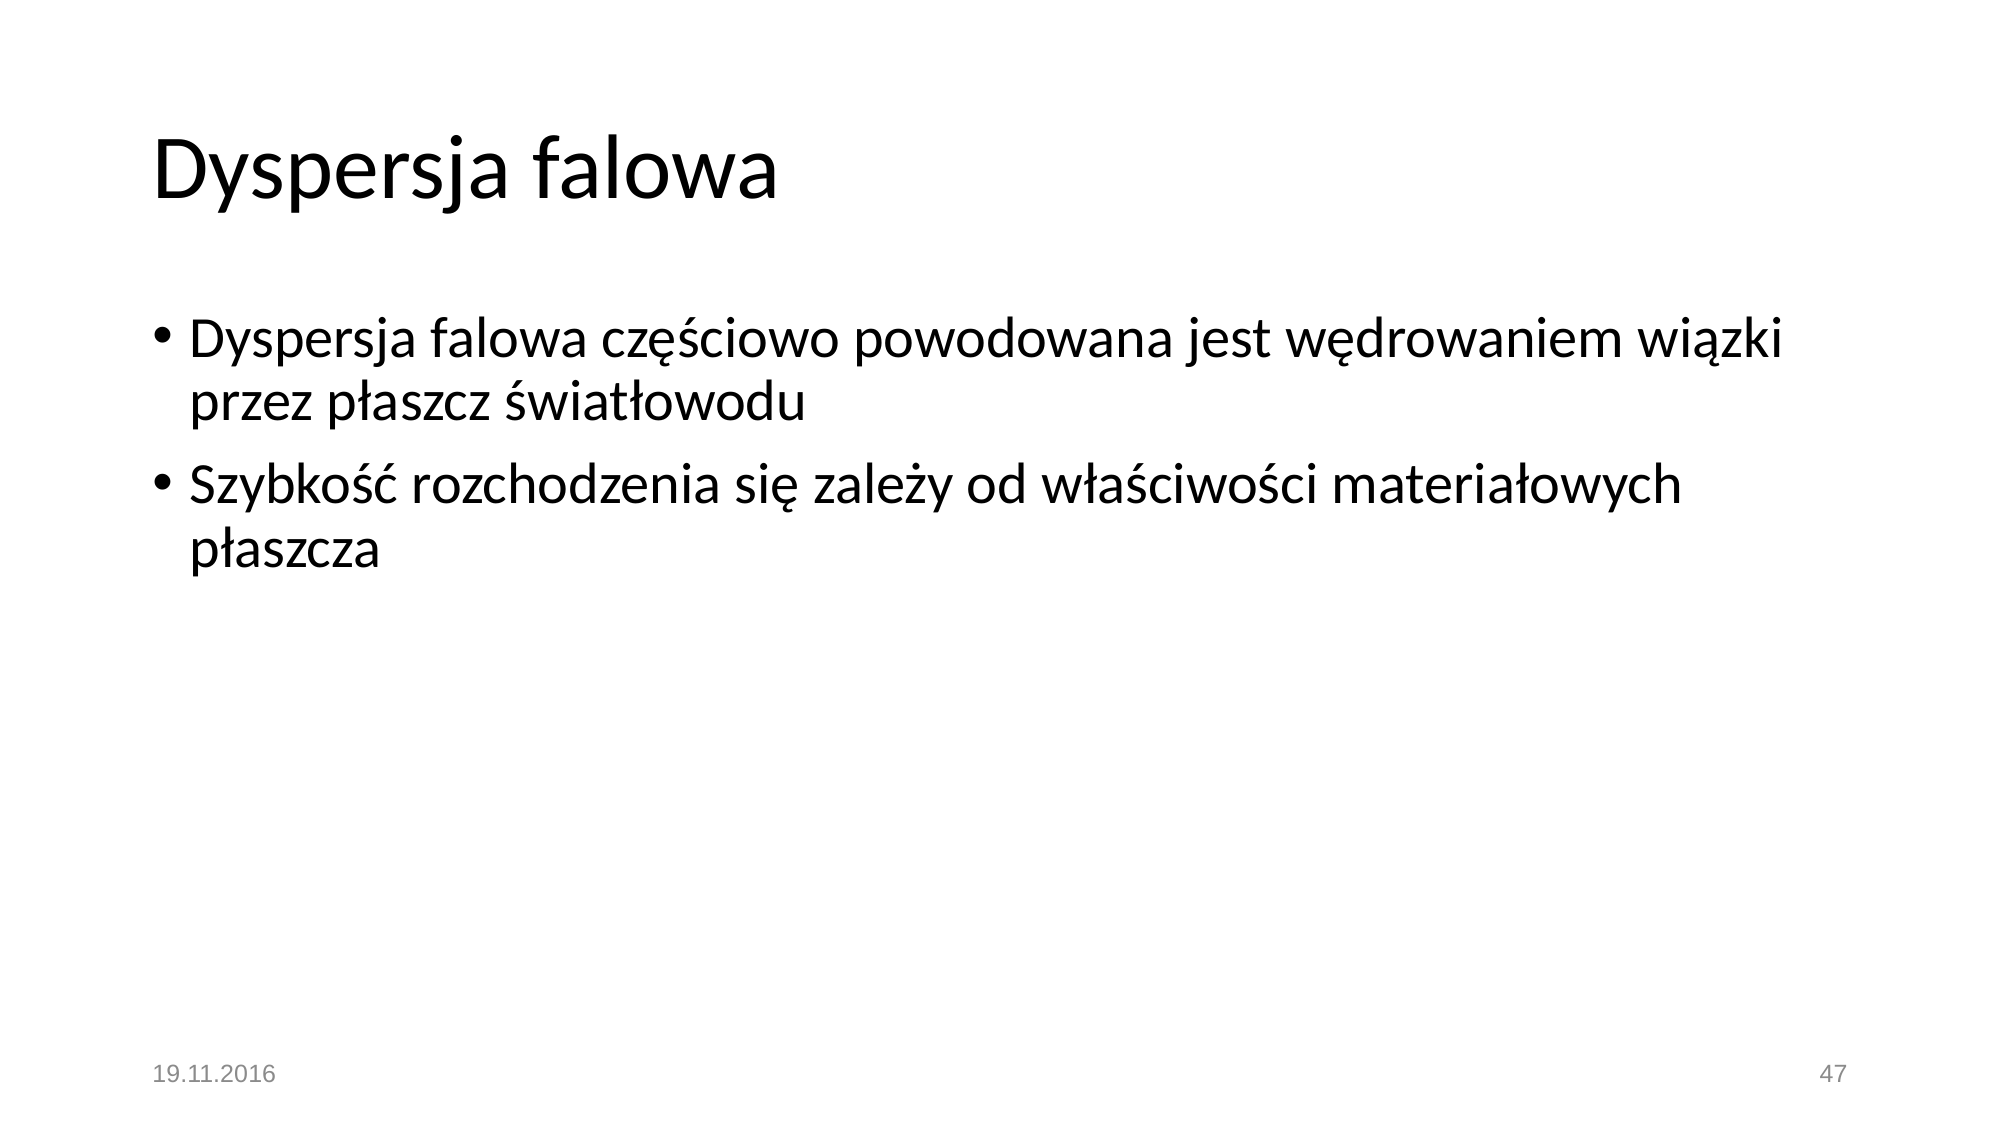

# Dyspersja falowa
Dyspersja falowa częściowo powodowana jest wędrowaniem wiązki przez płaszcz światłowodu
Szybkość rozchodzenia się zależy od właściwości materiałowych płaszcza
19.11.2016
47